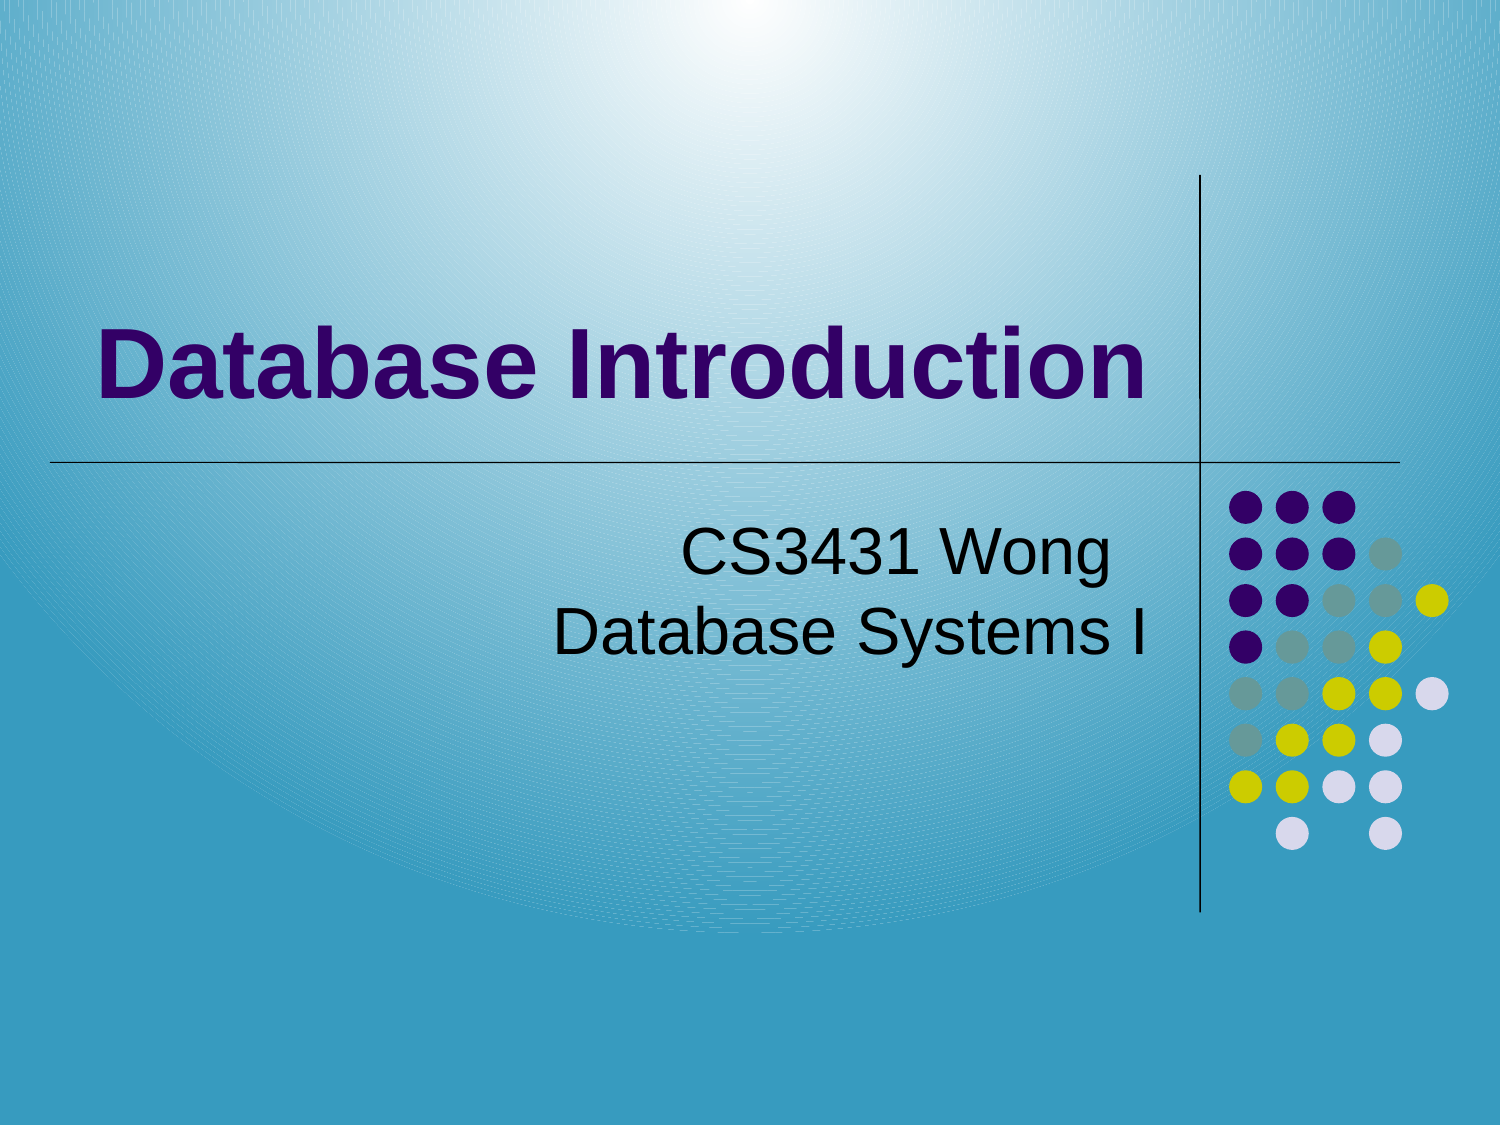

# Database Introduction
CS3431 Wong
Database Systems I